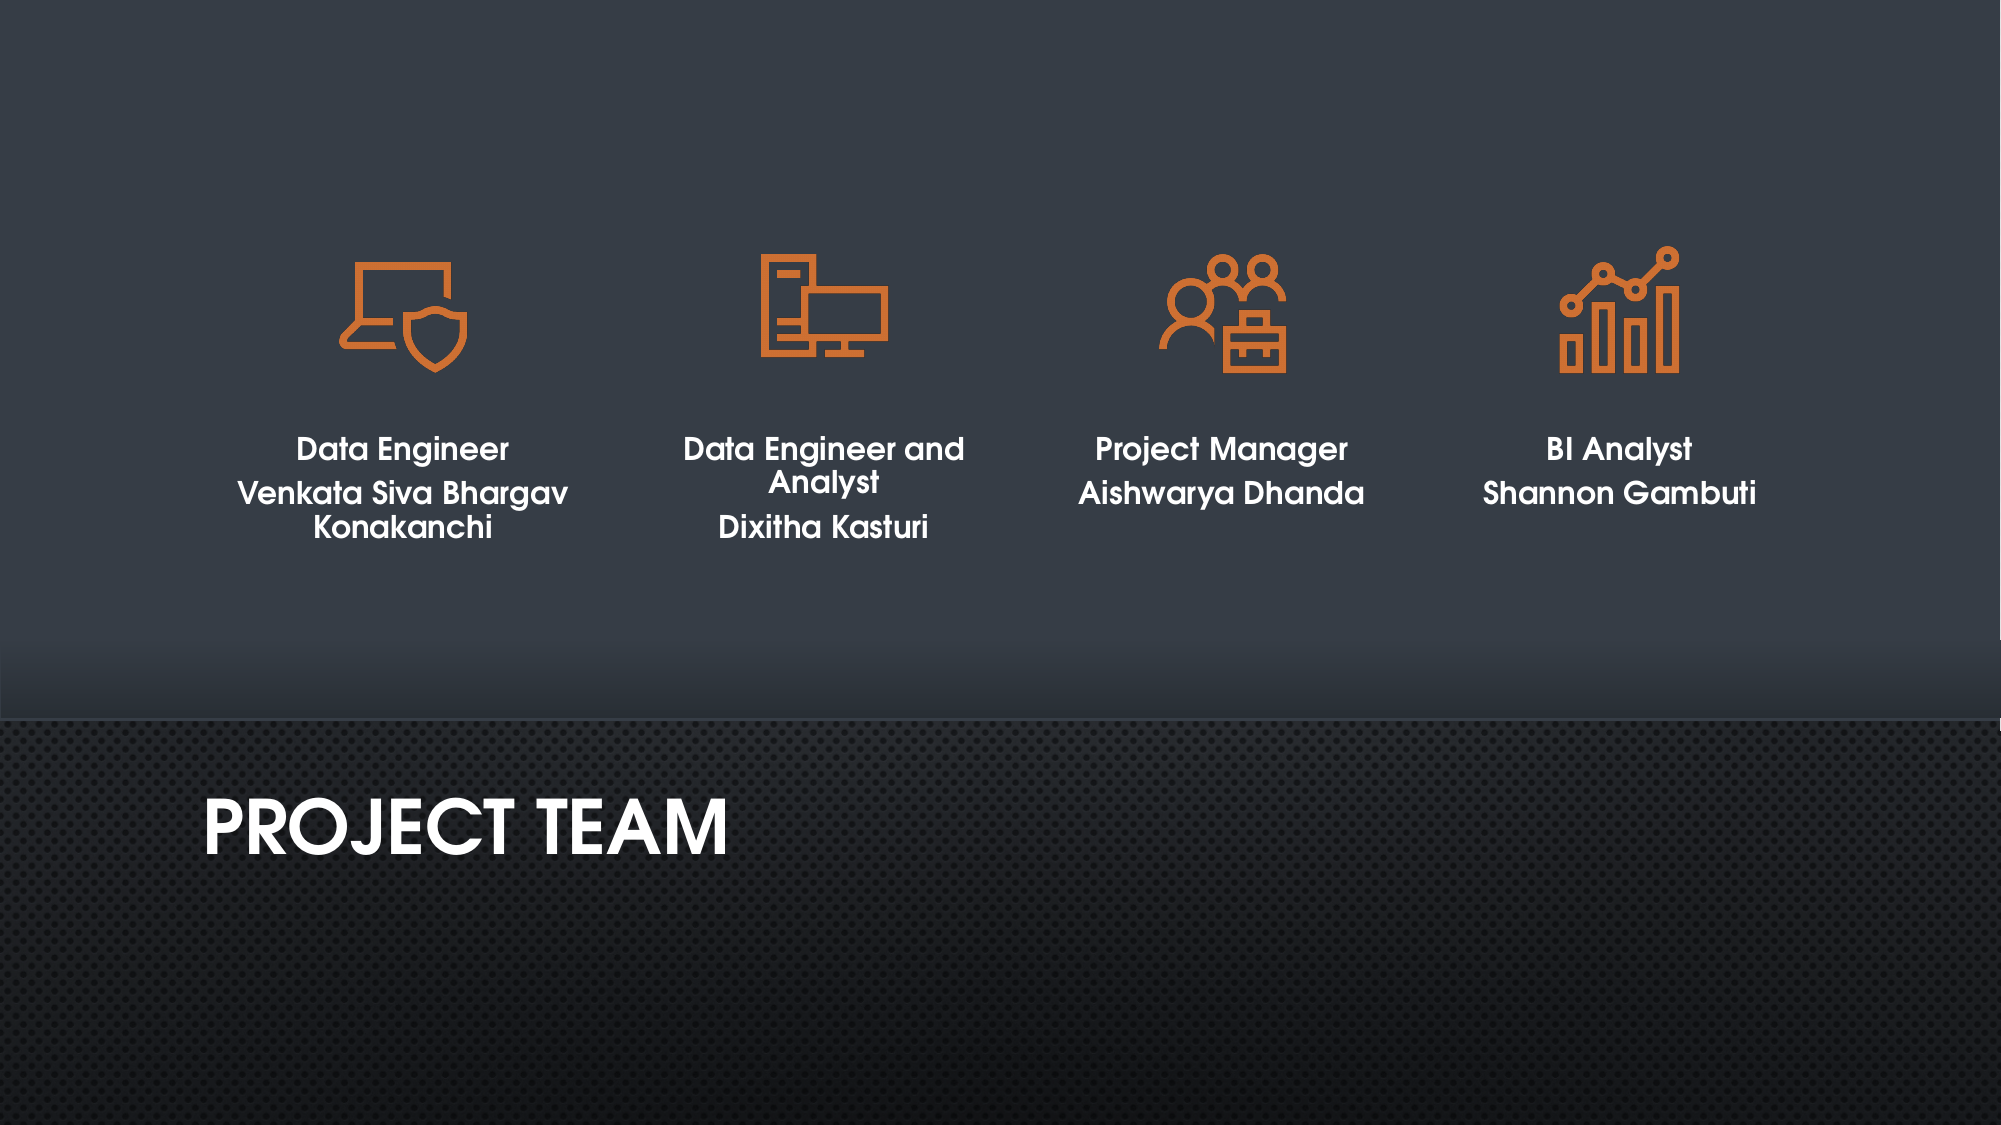

Data Engineer
Venkata Siva Bhargav Konakanchi
Data Engineer and Analyst
Dixitha Kasturi
Project Manager
Aishwarya Dhanda
BI Analyst
Shannon Gambuti

# Project Team